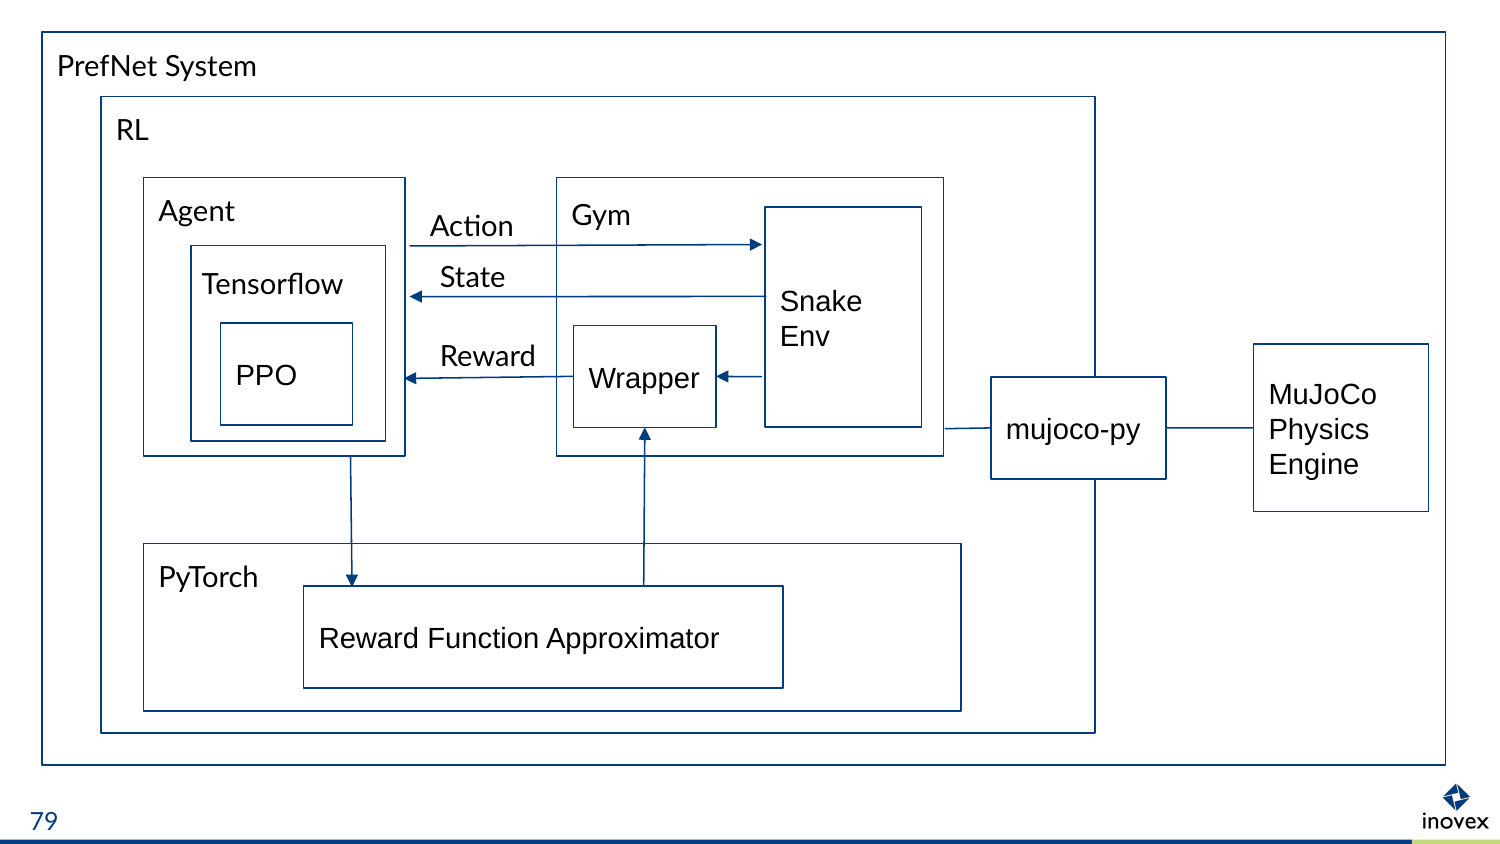

#

PrefNet System

RL

Agent

Gym
Action
Snake Env
State

Tensorflow
PPO
Reward
Wrapper
MuJoCo
Physics
Engine
mujoco-py

PyTorch
Reward Function Approximator
79